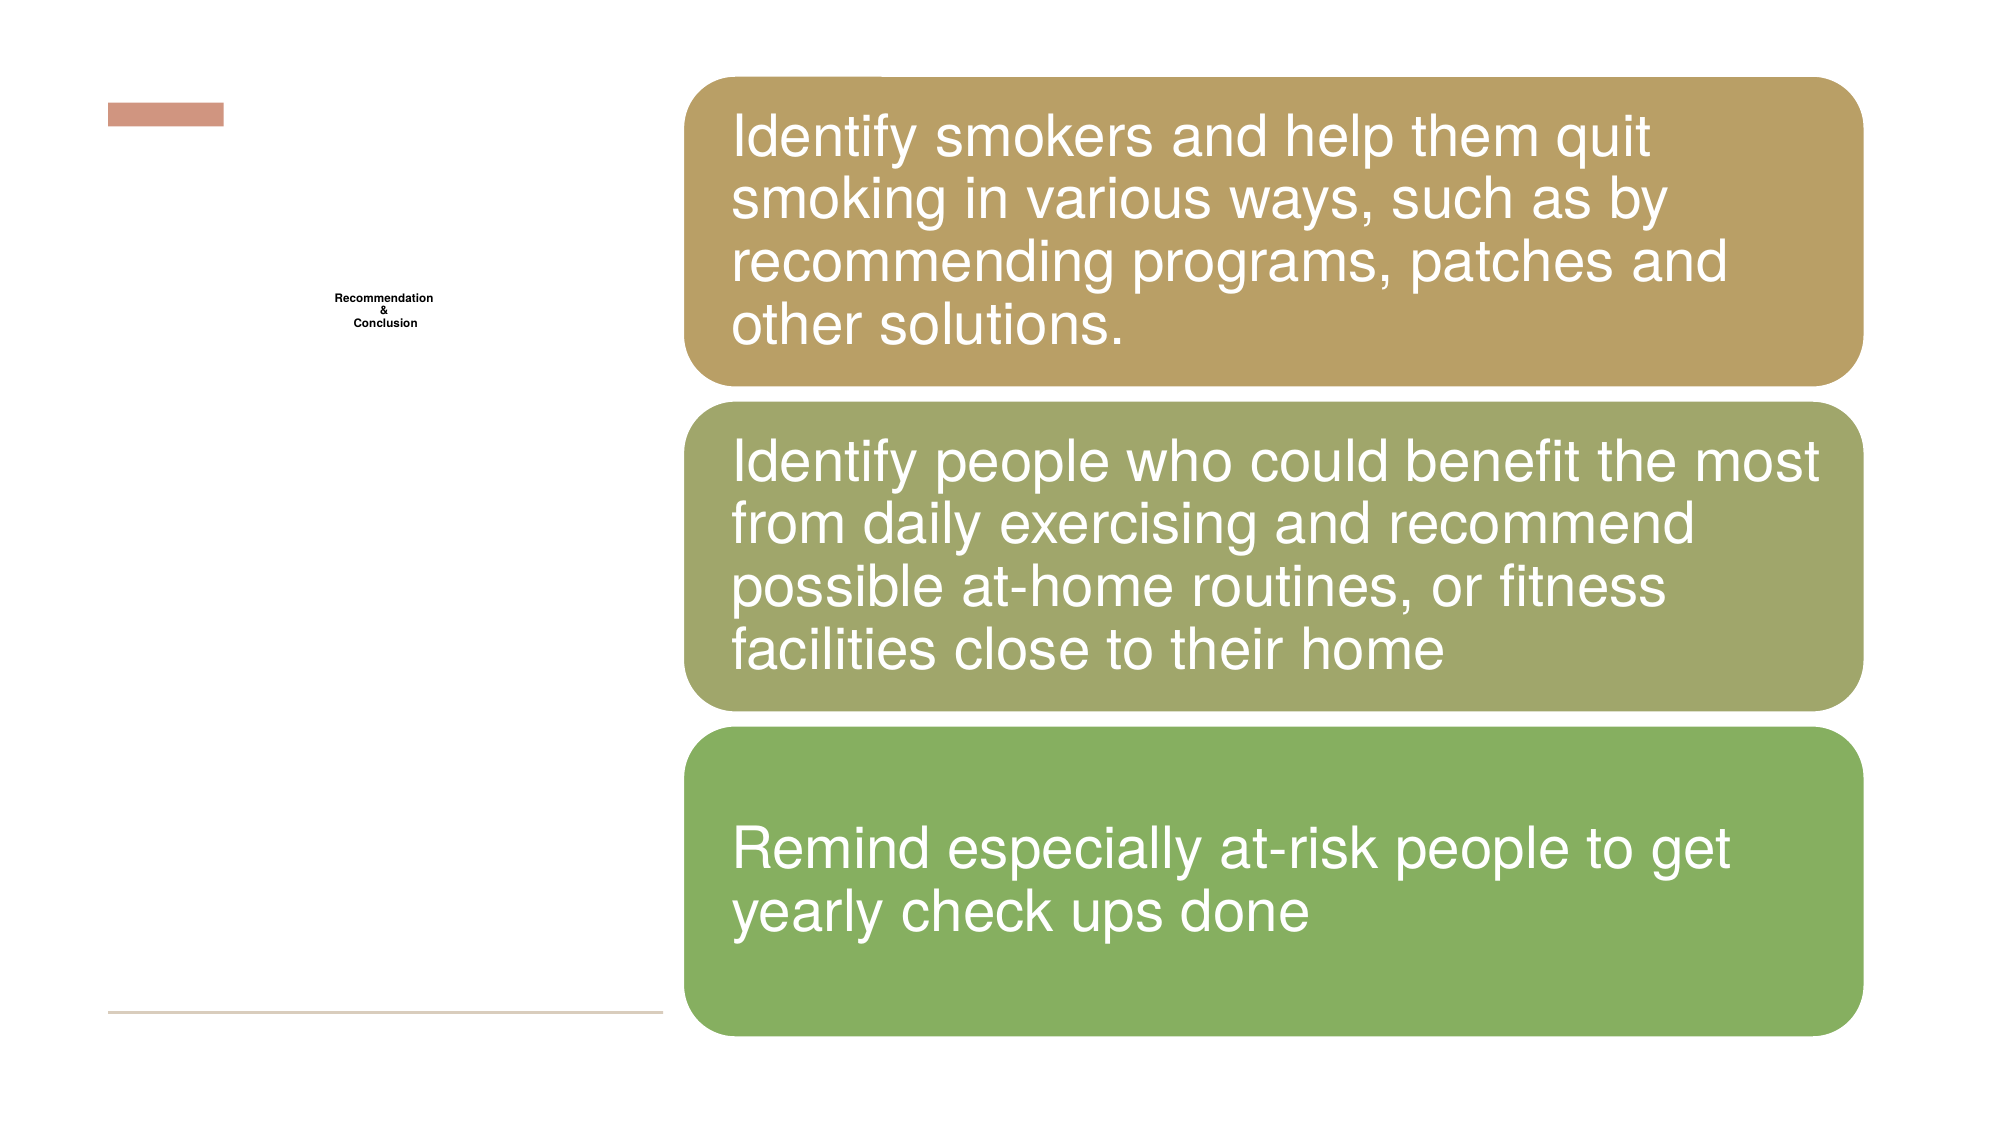

Identify smokers and help them quit smoking in various ways, such as by recommending programs, patches and other solutions.
Identify people who could benefit the most from daily exercising and recommend possible at-home routines, or fitness facilities close to their home
Remind especially at-risk people to get yearly check ups done
# Recommendation  & Conclusion